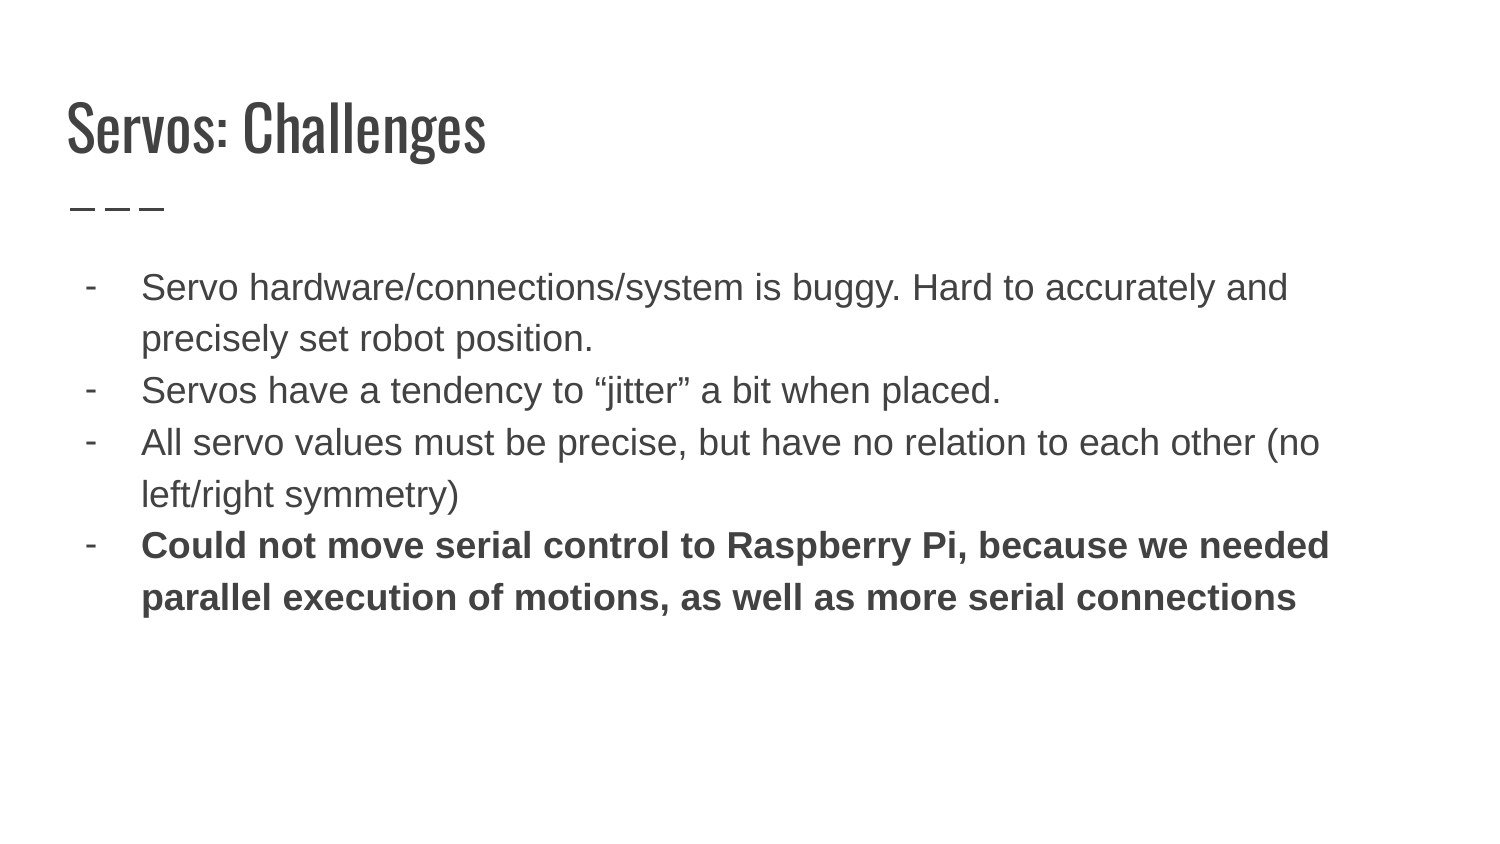

# Servos: Challenges
Servo hardware/connections/system is buggy. Hard to accurately and precisely set robot position.
Servos have a tendency to “jitter” a bit when placed.
All servo values must be precise, but have no relation to each other (no left/right symmetry)
Could not move serial control to Raspberry Pi, because we needed parallel execution of motions, as well as more serial connections